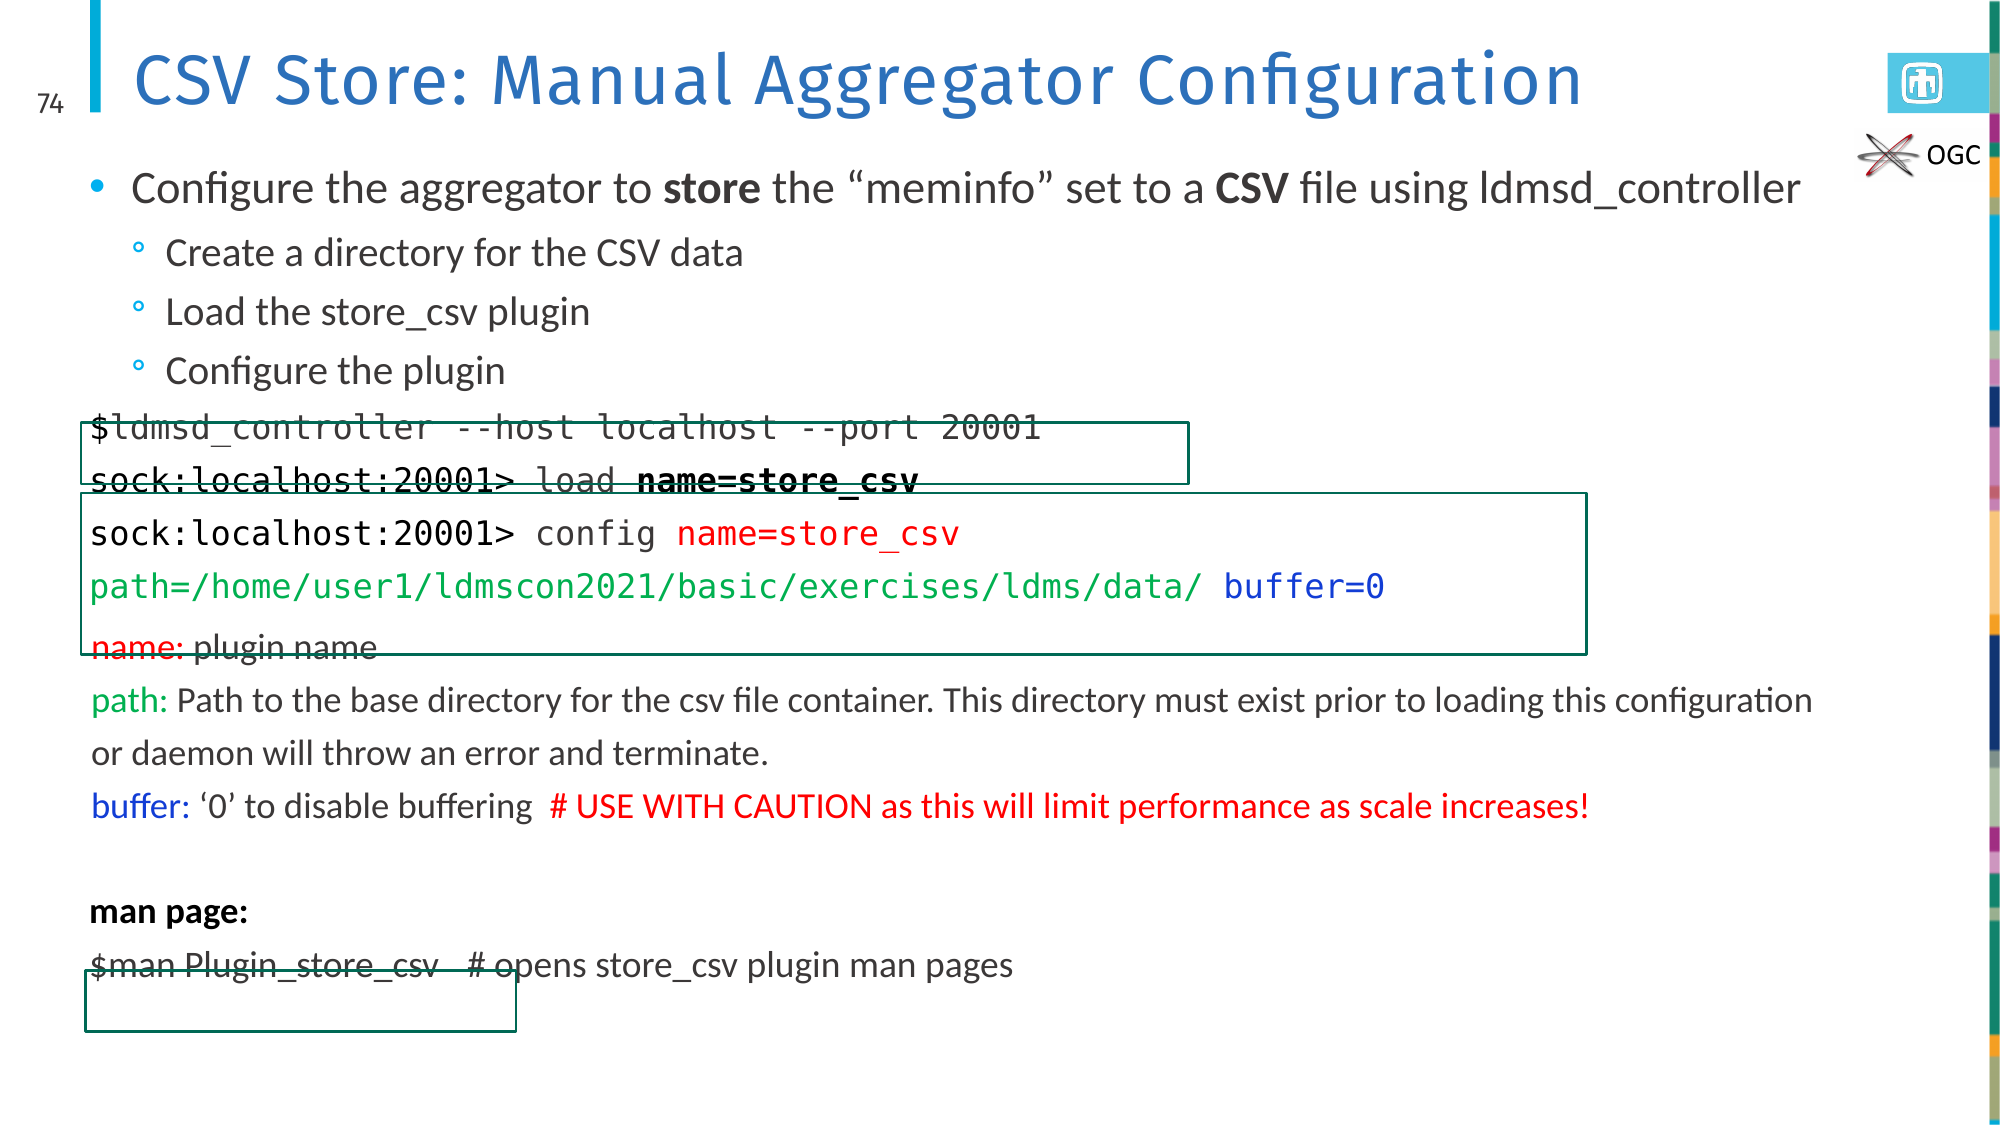

# CSV Store: Manual Aggregator Configuration
74
Configure the aggregator to store the “meminfo” set to a CSV file using ldmsd_controller
Create a directory for the CSV data
Load the store_csv plugin
Configure the plugin
$ldmsd_controller --host localhost --port 20001
sock:localhost:20001> load name=store_csv
sock:localhost:20001> config name=store_csv
path=/home/user1/ldmscon2021/basic/exercises/ldms/data/ buffer=0
name: plugin name
path: Path to the base directory for the csv file container. This directory must exist prior to loading this configuration or daemon will throw an error and terminate.
buffer: ‘0’ to disable buffering  # USE WITH CAUTION as this will limit performance as scale increases!

man page:
$man Plugin_store_csv 				# opens store_csv plugin man pages